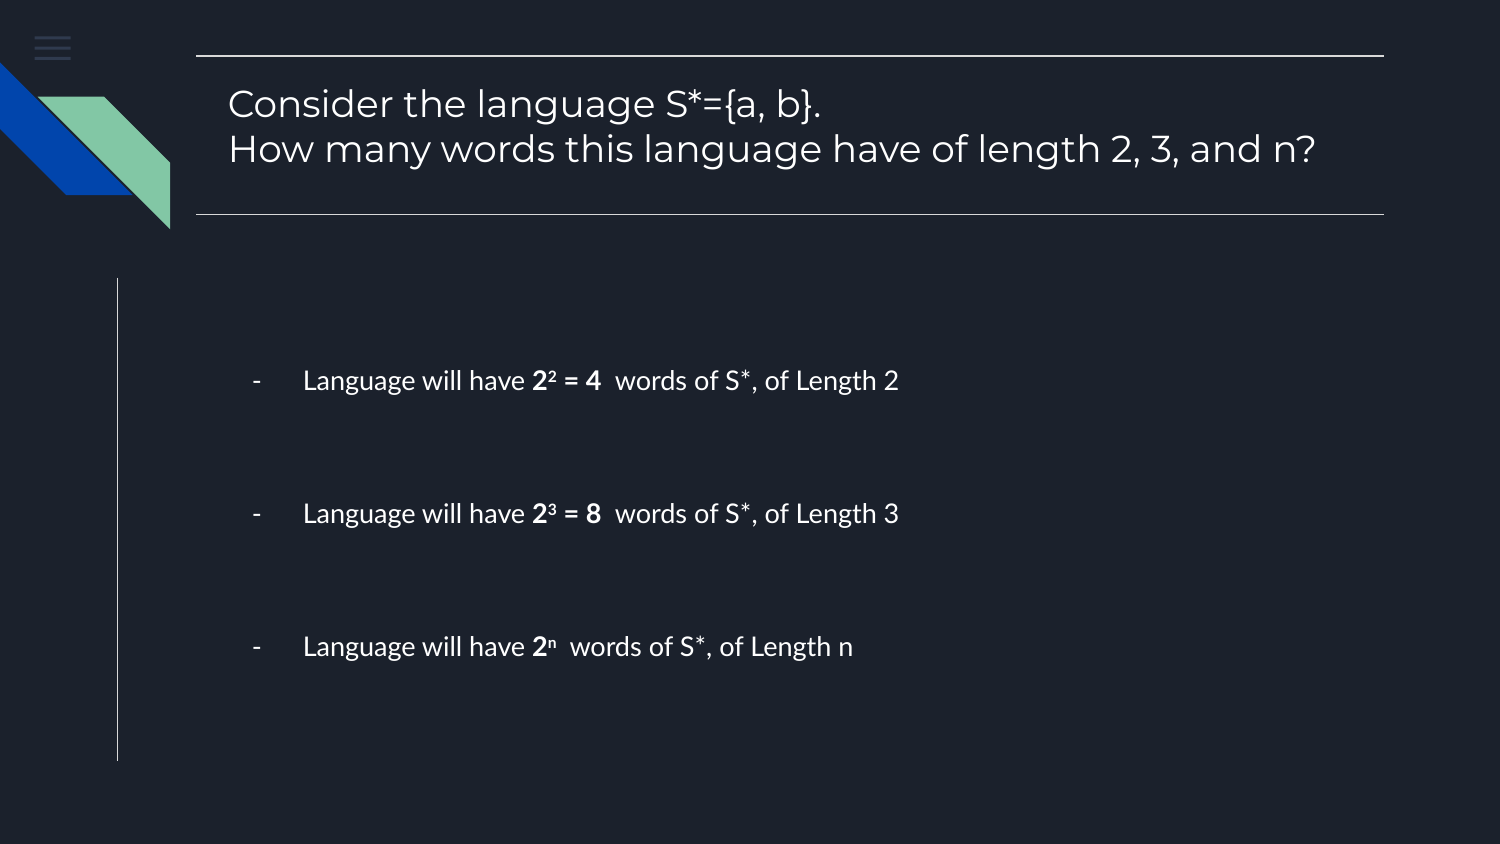

# Consider the language S*={a, b}.
How many words this language have of length 2, 3, and n?
Language will have 22 = 4  words of S*, of Length 2

Language will have 23 = 8  words of S*, of Length 3

Language will have 2n  words of S*, of Length n